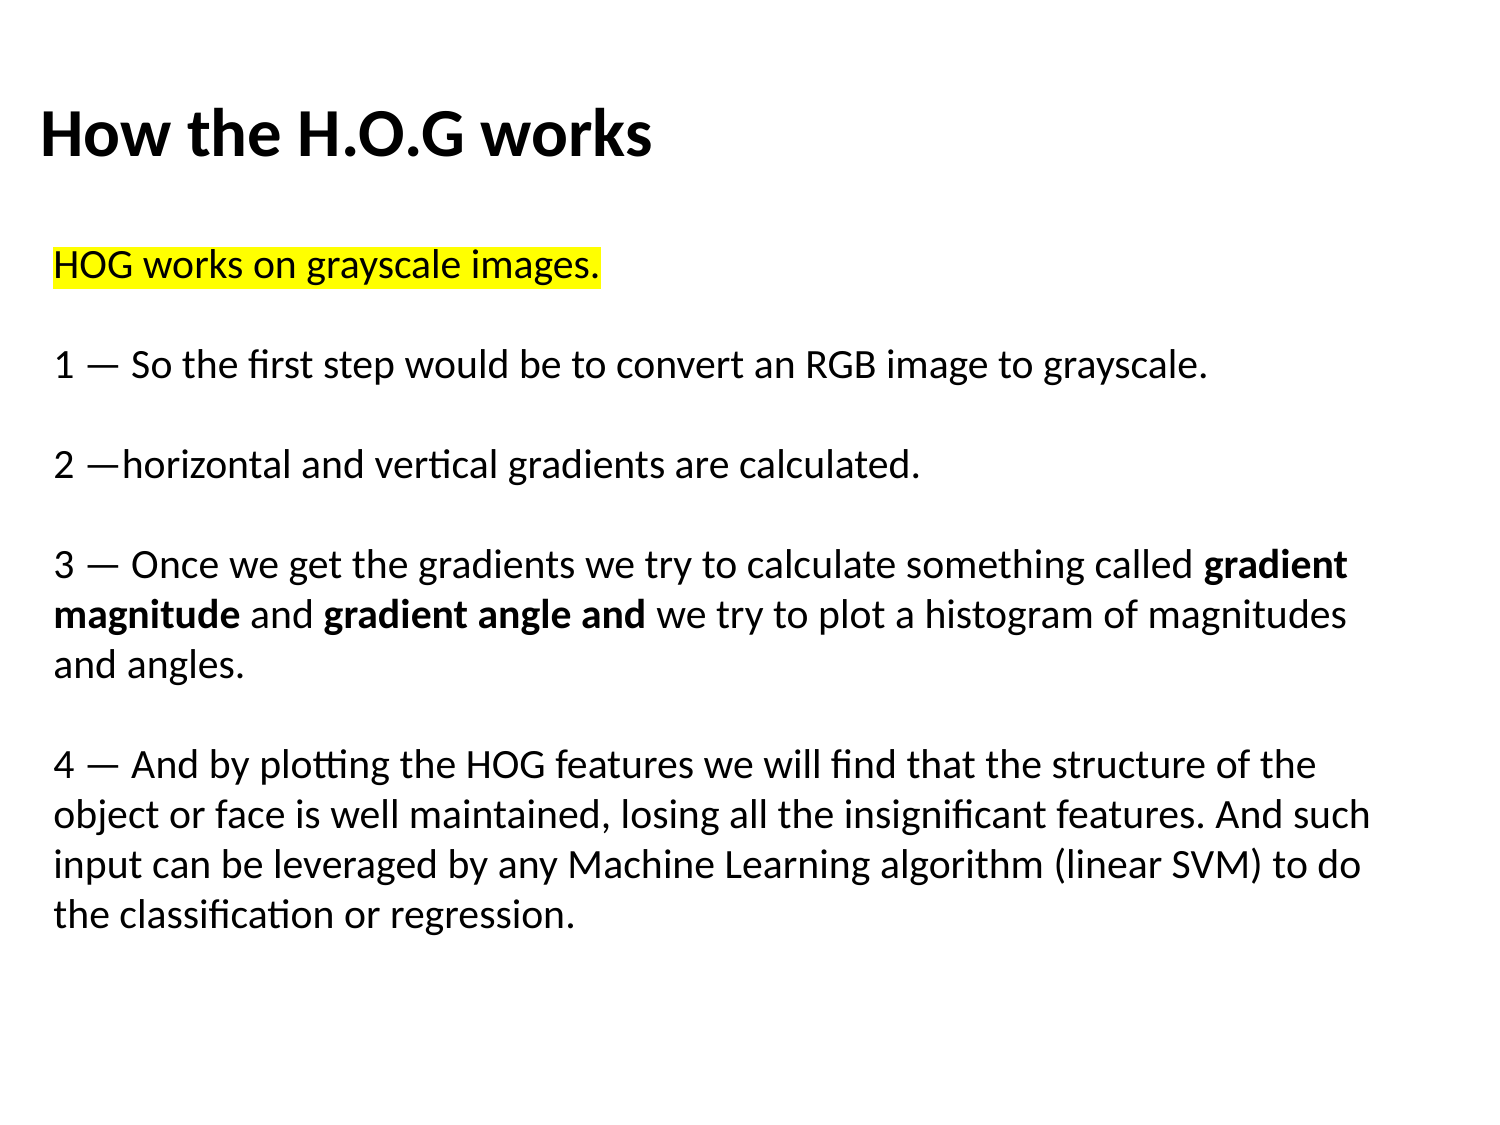

How the H.O.G works

HOG works on grayscale images.

1 — So the first step would be to convert an RGB image to grayscale.

2 —horizontal and vertical gradients are calculated.

3 — Once we get the gradients we try to calculate something called gradient magnitude and gradient angle and we try to plot a histogram of magnitudes and angles.

4 — And by plotting the HOG features we will find that the structure of the object or face is well maintained, losing all the insignificant features. And such input can be leveraged by any Machine Learning algorithm (linear SVM) to do the classification or regression.